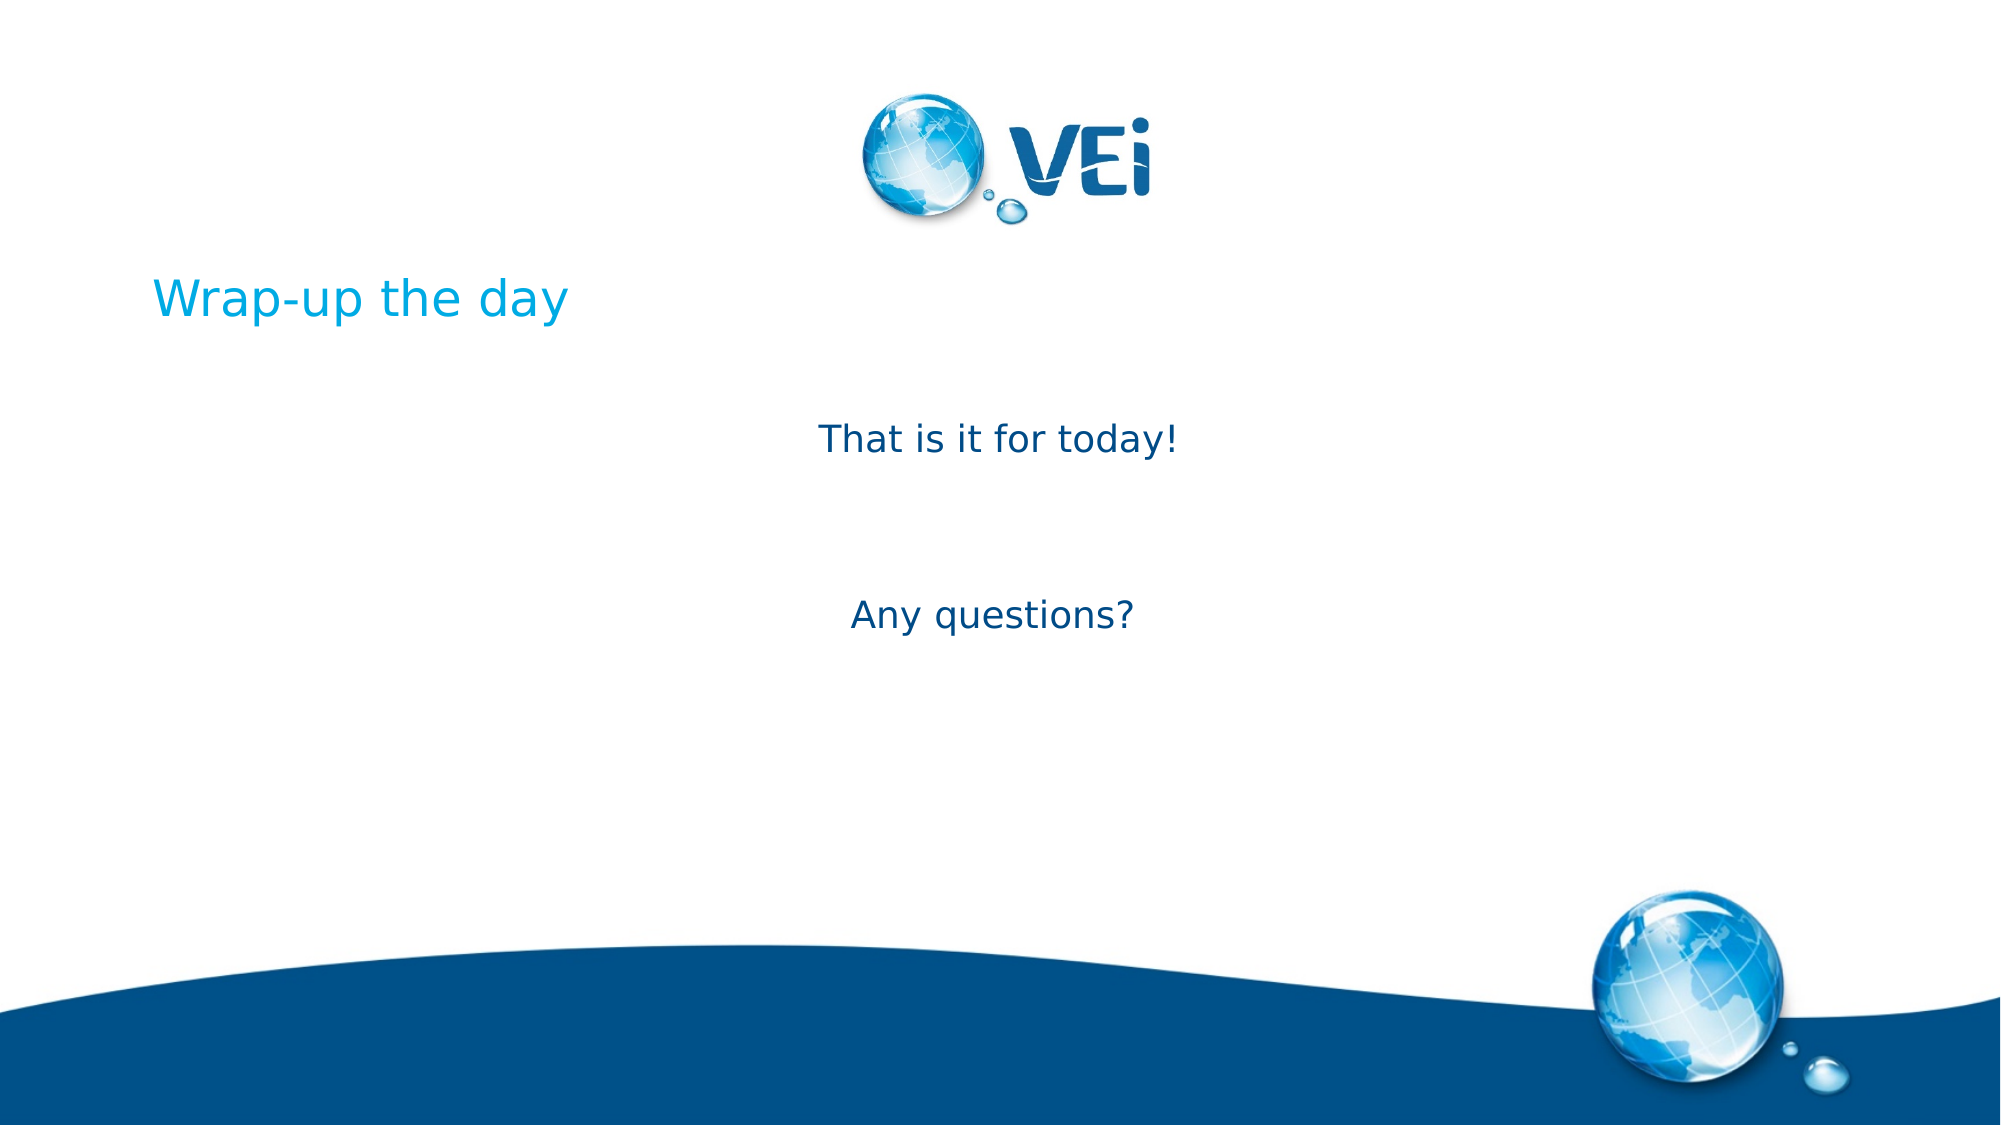

# Wrap-up the day

That is it for today!

Any questions?